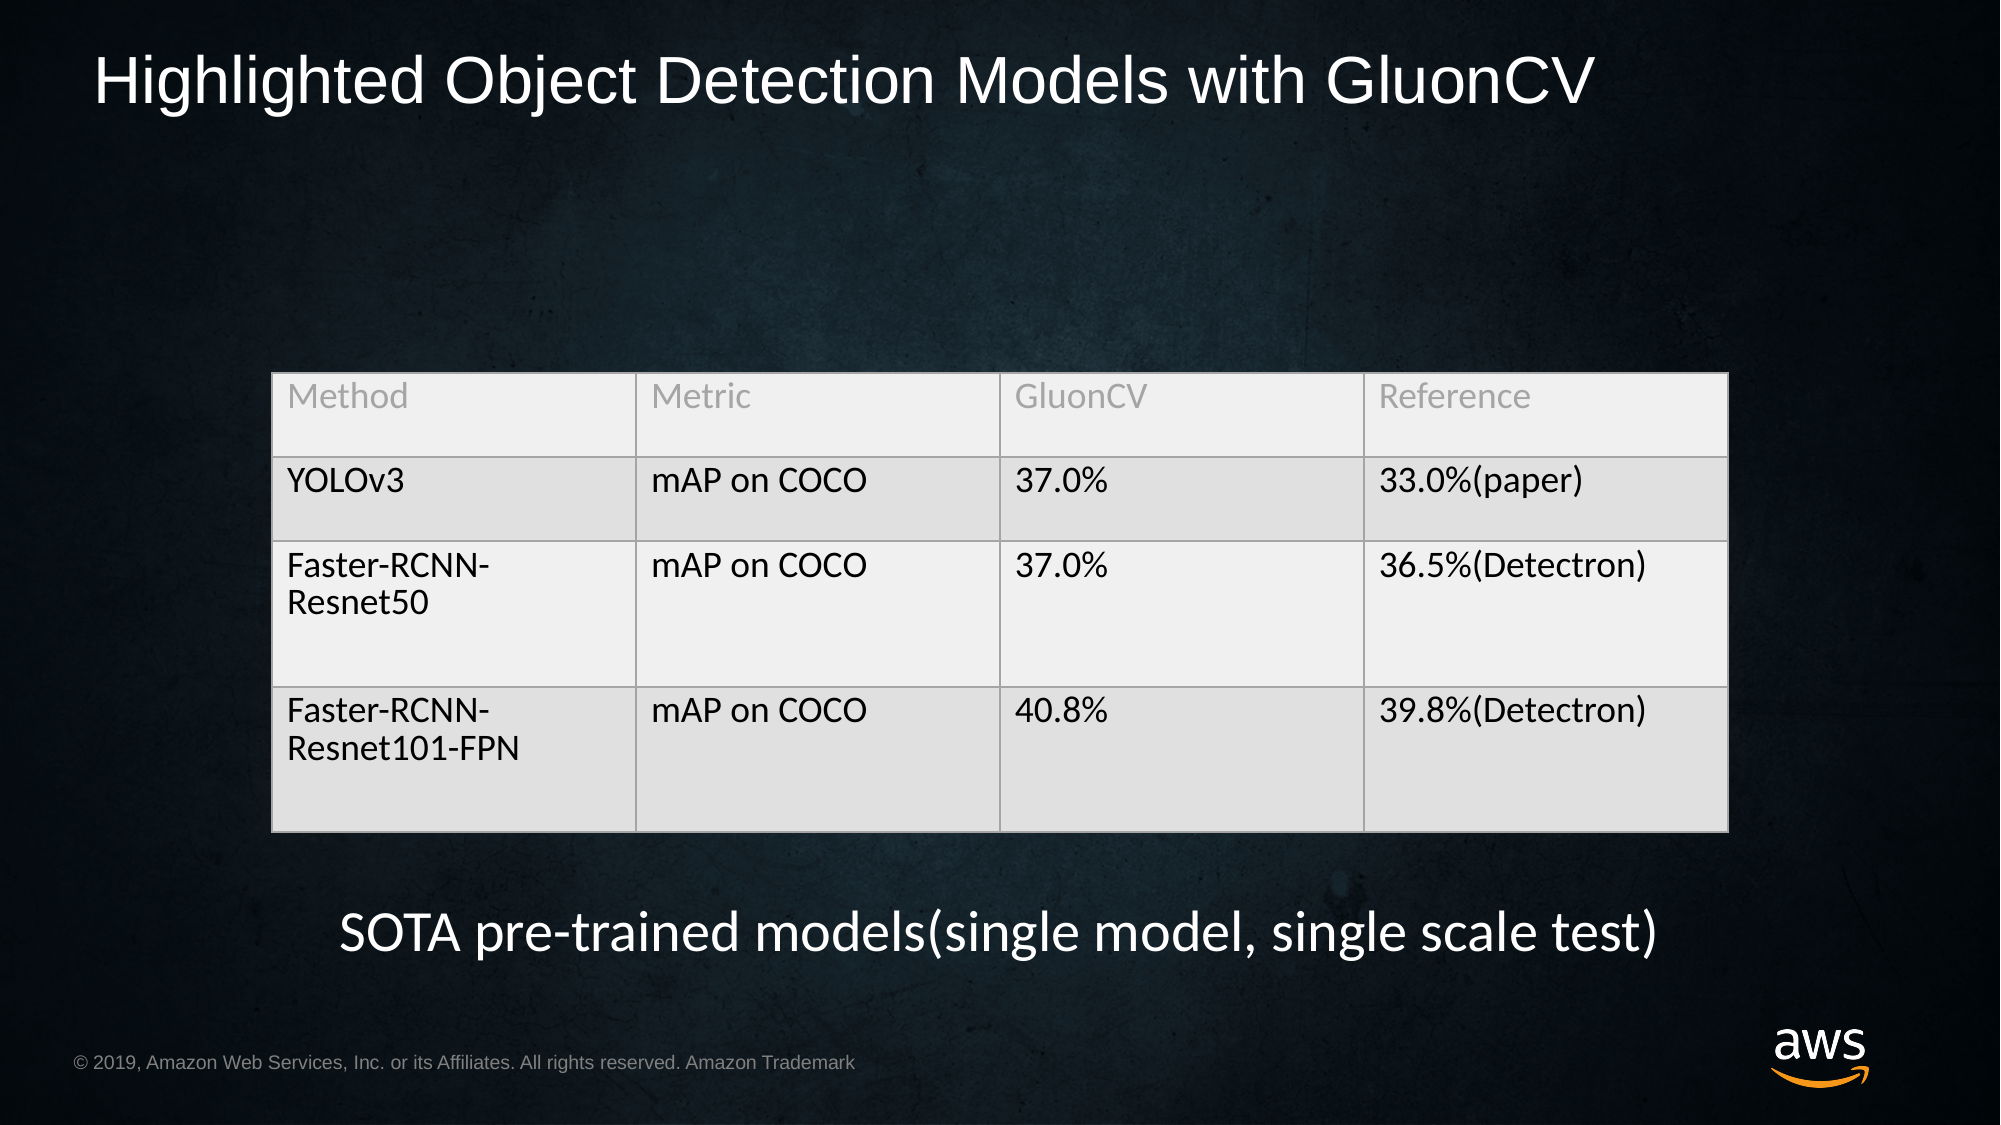

Highlighted Object Detection Models with GluonCV
| Method | Metric | GluonCV | Reference |
| --- | --- | --- | --- |
| YOLOv3 | mAP on COCO | 37.0% | 33.0%(paper) |
| Faster-RCNN-Resnet50 | mAP on COCO | 37.0% | 36.5%(Detectron) |
| Faster-RCNN-Resnet101-FPN | mAP on COCO | 40.8% | 39.8%(Detectron) |
SOTA pre-trained models(single model, single scale test)